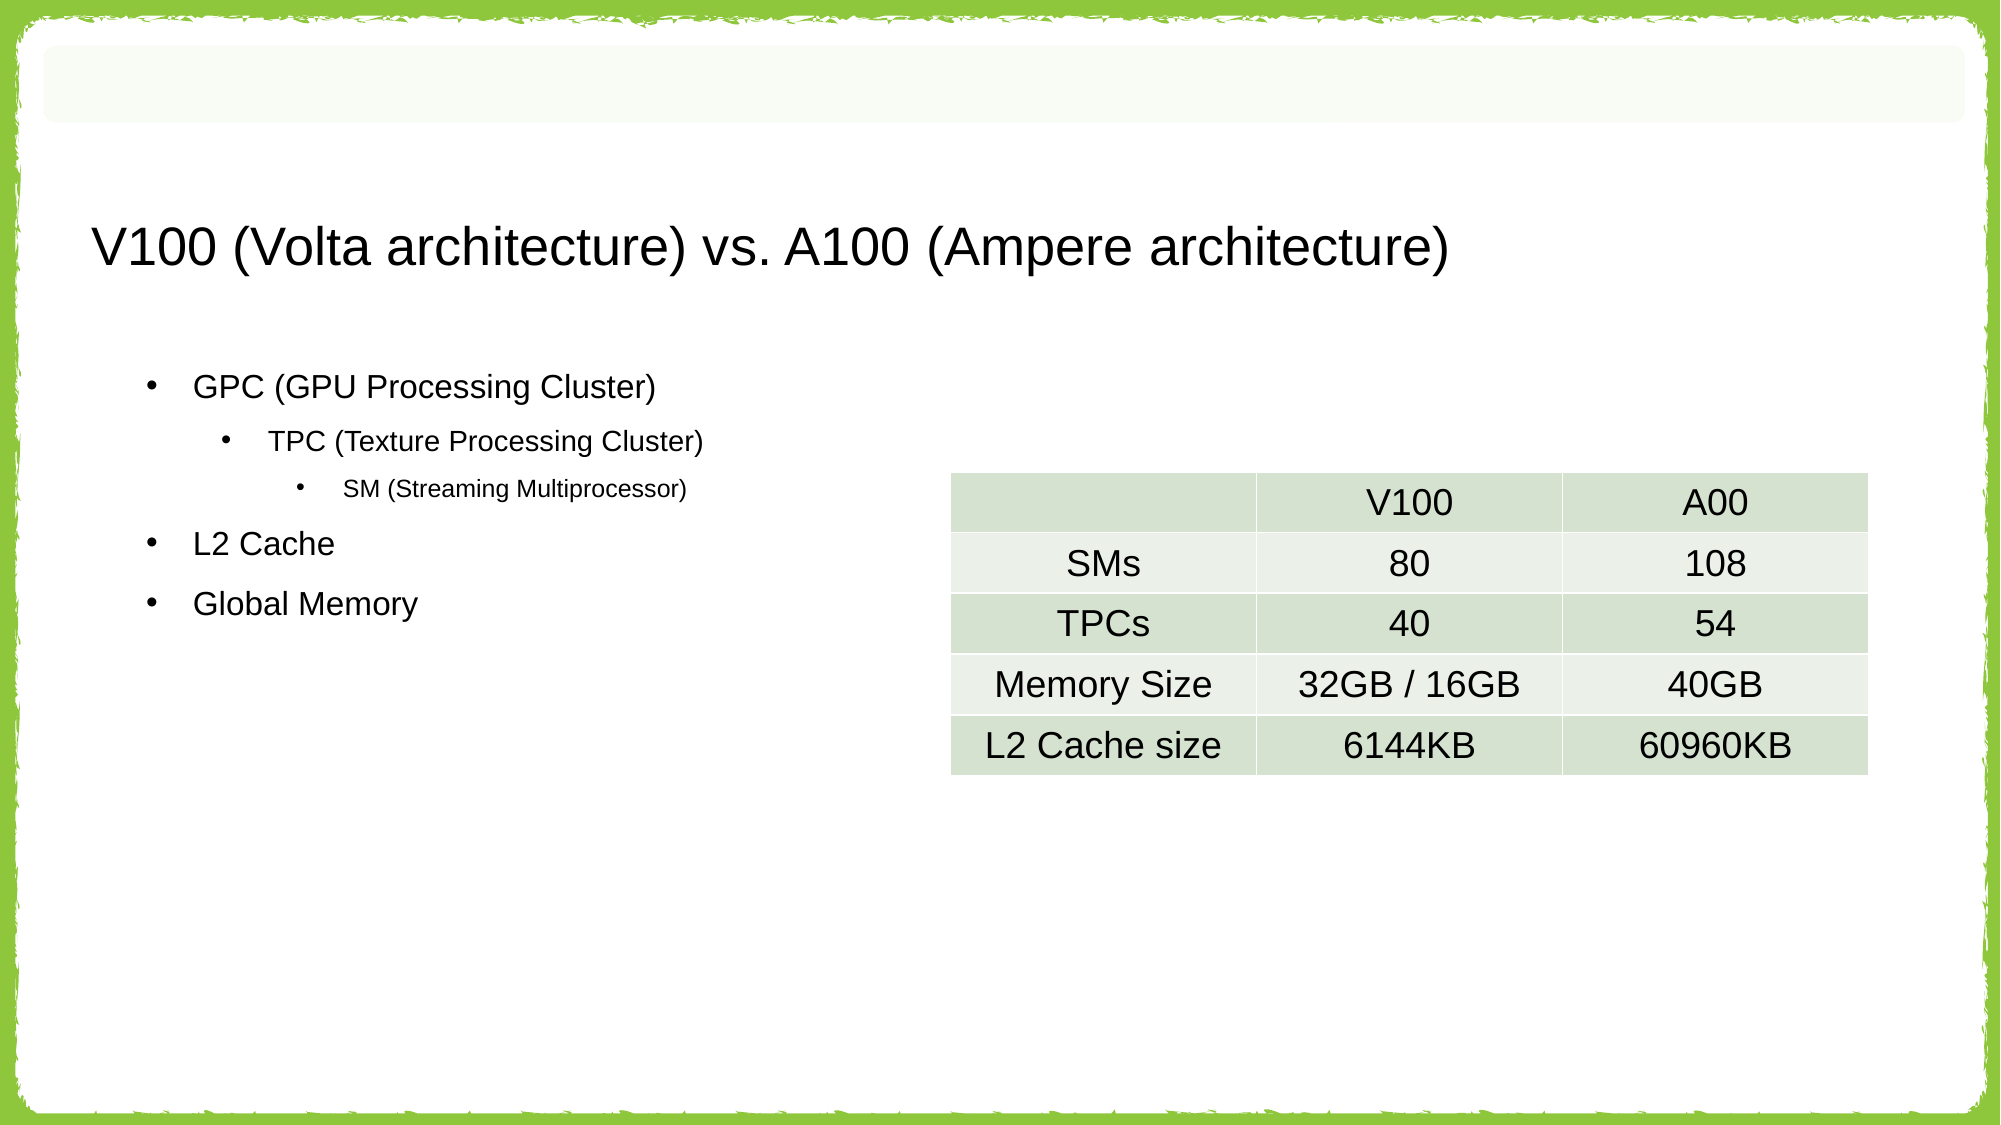

V100 (Volta architecture) vs. A100 (Ampere architecture)
GPC (GPU Processing Cluster)
TPC (Texture Processing Cluster)
SM (Streaming Multiprocessor)
L2 Cache
Global Memory
|  | V100 | A00 |
| --- | --- | --- |
| SMs | 80 | 108 |
| TPCs | 40 | 54 |
| Memory Size | 32GB / 16GB | 40GB |
| L2 Cache size | 6144KB | 60960KB |